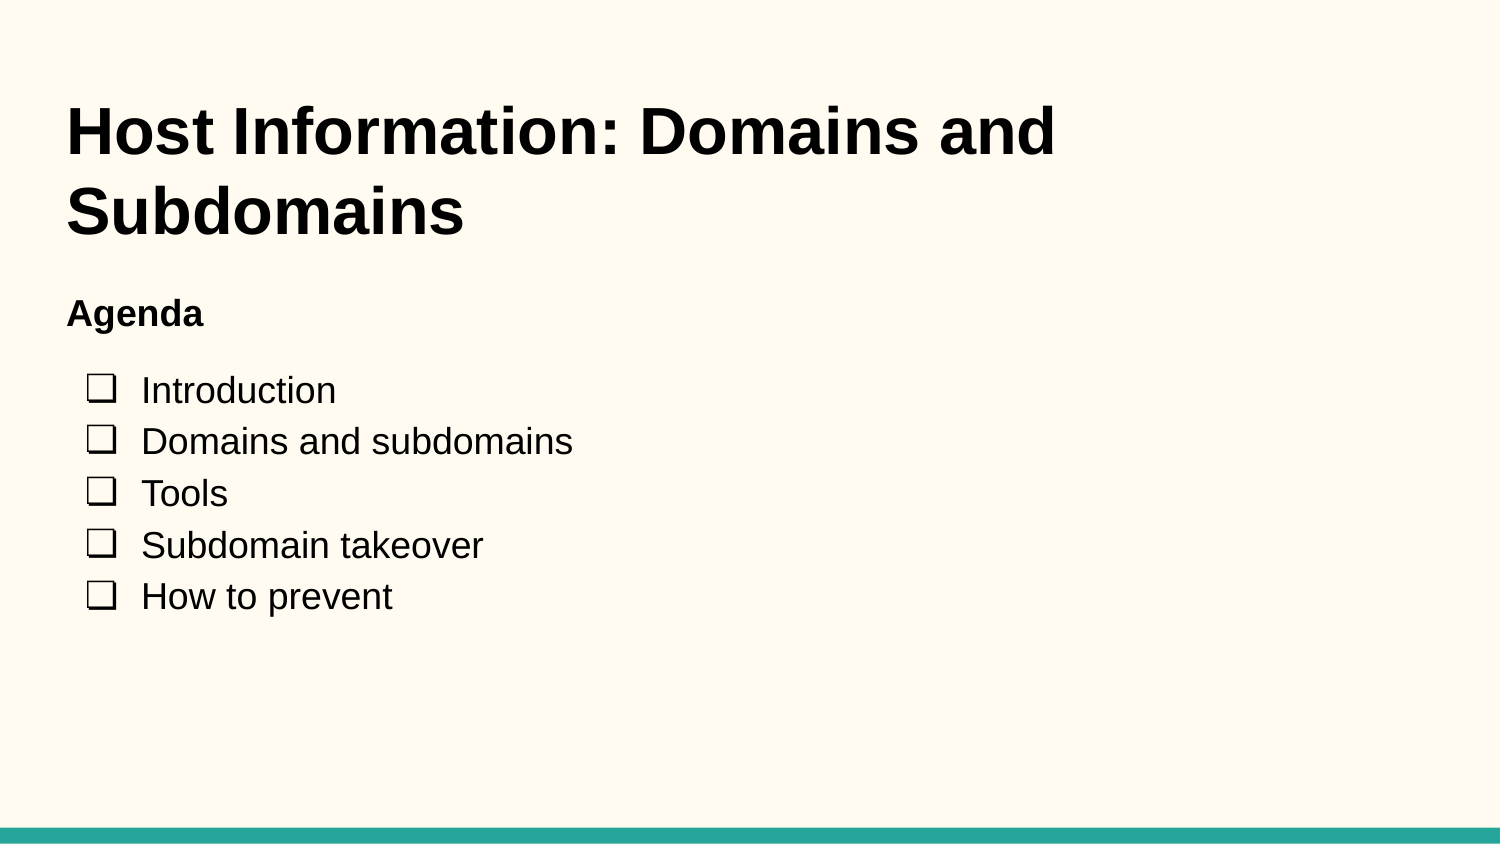

# Host Information: Domains and Subdomains
Agenda
Introduction
Domains and subdomains
Tools
Subdomain takeover
How to prevent